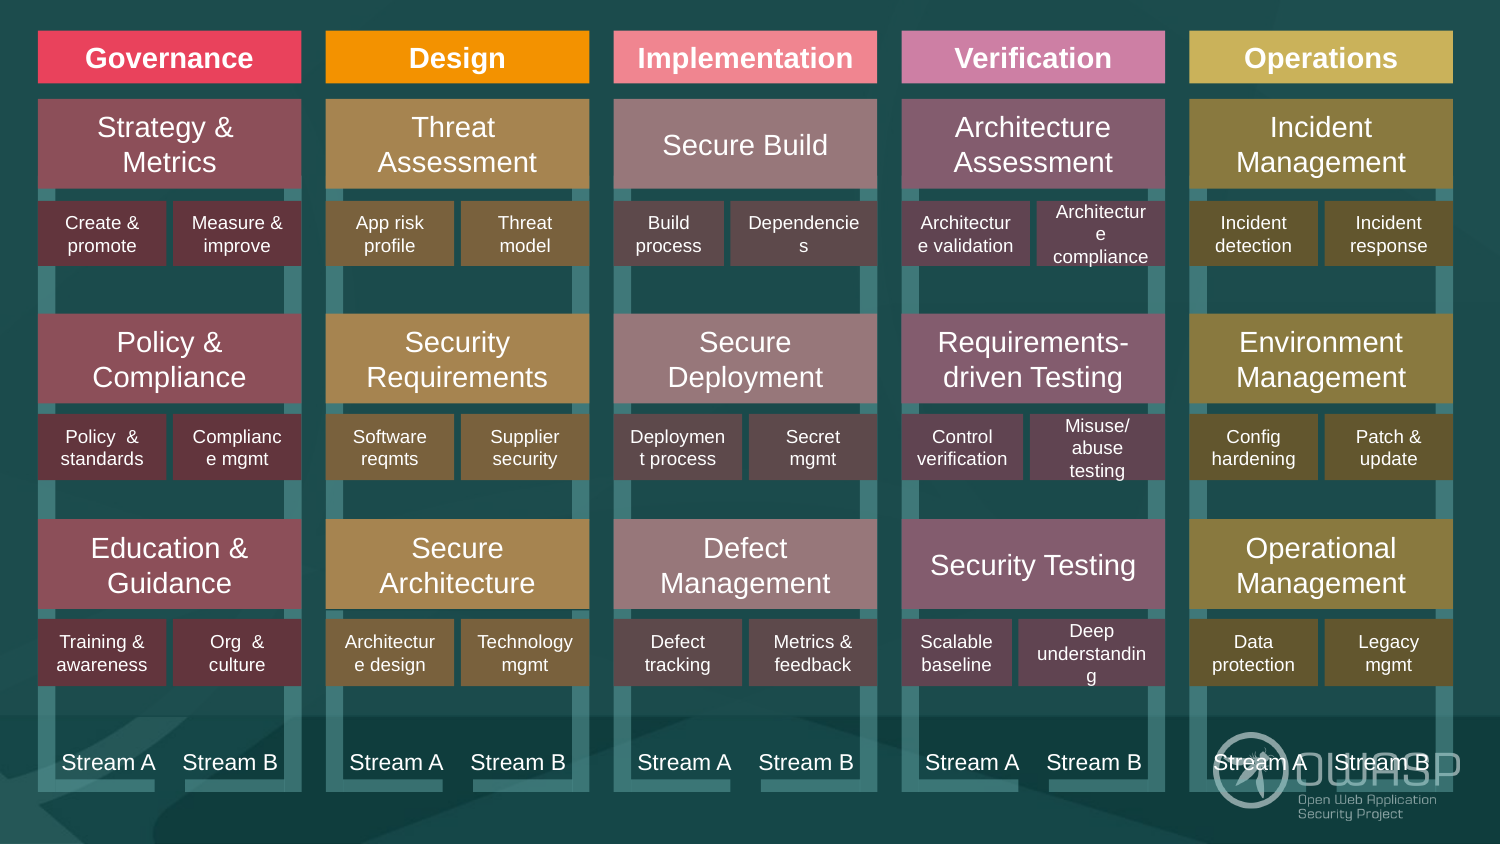

Governance
Design
Implementation
Verification
Operations
Strategy &
Metrics
Threat
Assessment
Secure Build
Architecture Assessment
Incident Management

Build process
Dependencies
Create & promote
Measure & improve
App risk profile
Threat model
Architecture validation
Architecture compliance
Incident detection
Incident response
Policy & Compliance
Security Requirements
Secure Deployment
Requirements-
driven Testing
Environment Management
Control verification
Misuse/abuse testing
Policy  & standards
Compliance mgmt
Software reqmts
Supplier security
Deployment process
Secret mgmt
Config hardening
Patch & update
Education & Guidance
Secure Architecture
Defect Management
Security Testing
Operational Management
Security Architecture
Training & awareness
Org  & culture
Architecture design
Technology mgmt
Defect tracking
Metrics & feedback
Scalable baseline
Deep understanding
Data protection
Legacy mgmt
Stream A
Stream A
Stream A
Stream A
Stream A
Stream B
Stream B
Stream B
Stream B
Stream B